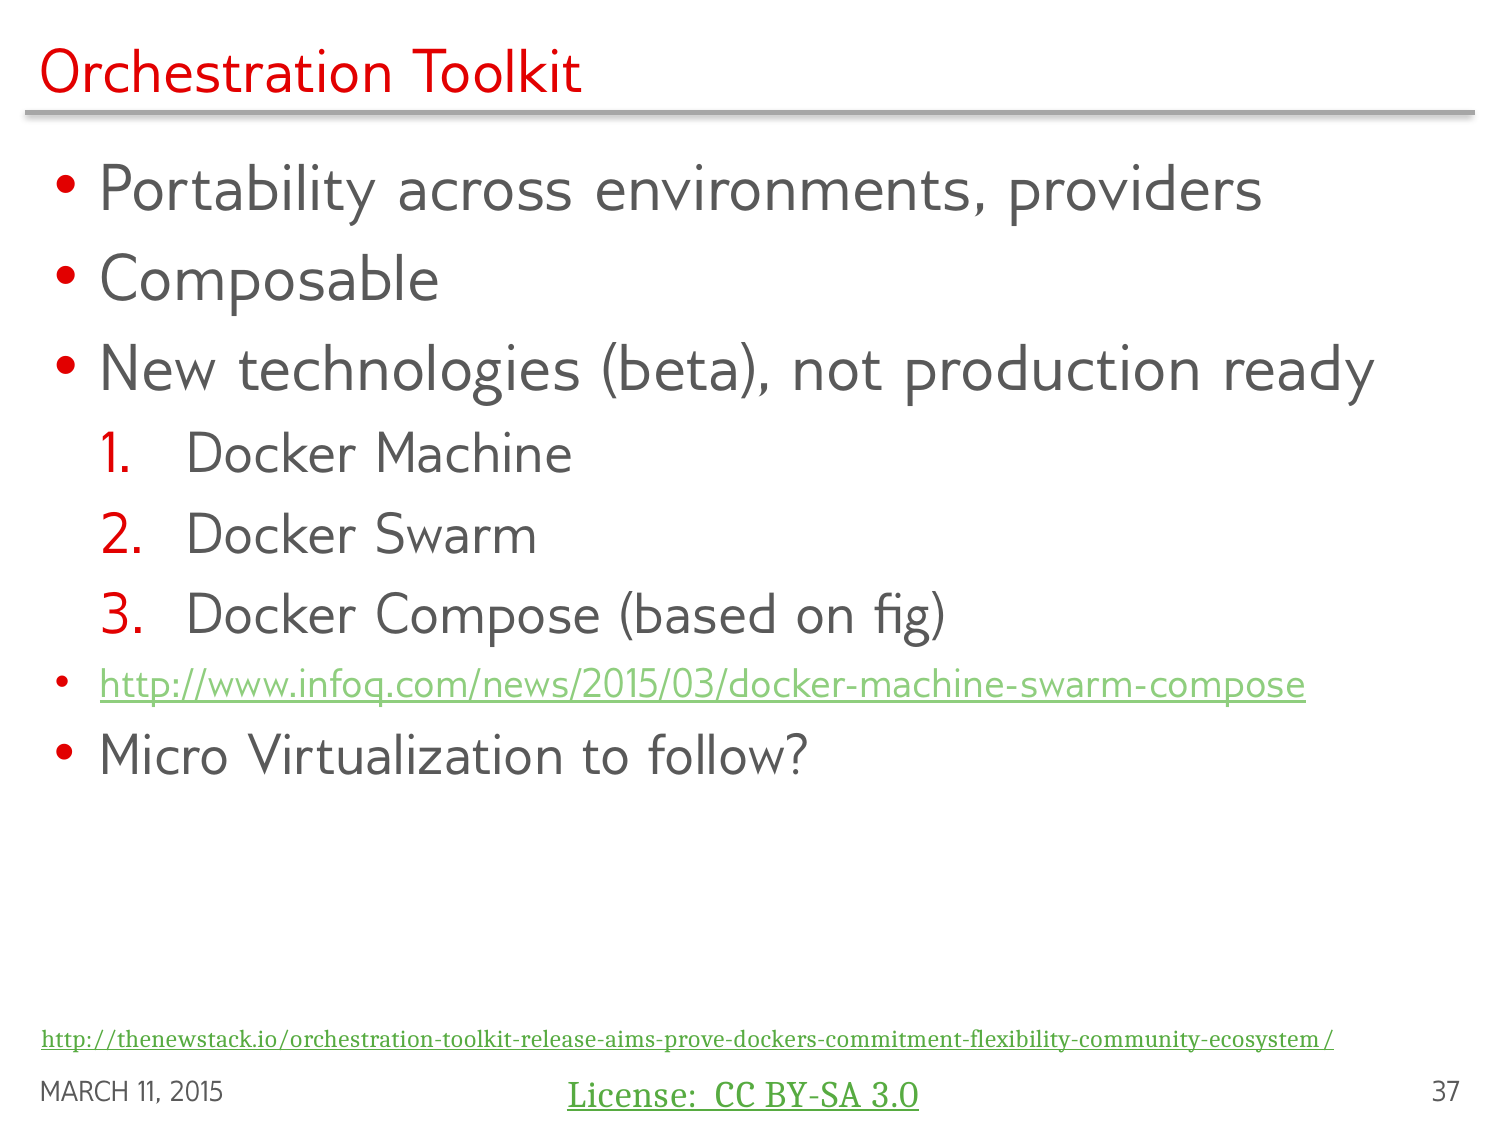

# Orchestration Toolkit
Portability across environments, providers
Composable
New technologies (beta), not production ready
Docker Machine
Docker Swarm
Docker Compose (based on fig)
http://www.infoq.com/news/2015/03/docker-machine-swarm-compose
Micro Virtualization to follow?

http://thenewstack.io/orchestration-toolkit-release-aims-prove-dockers-commitment-flexibility-community-ecosystem/
March 11, 2015
37